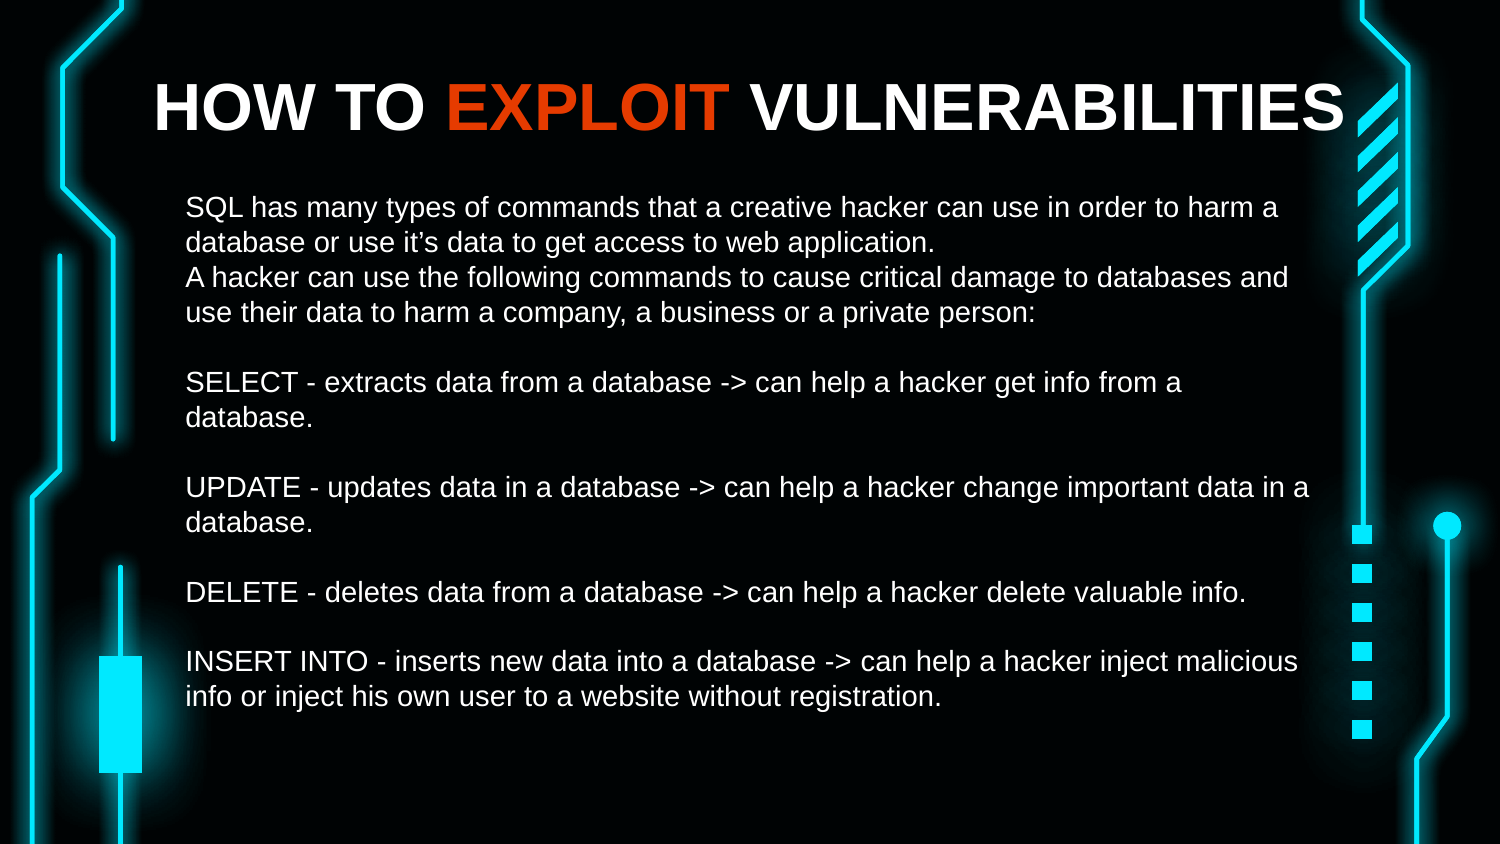

# HOW TO EXPLOIT VULNERABILITIES
SQL has many types of commands that a creative hacker can use in order to harm a database or use it’s data to get access to web application.
A hacker can use the following commands to cause critical damage to databases and use their data to harm a company, a business or a private person:

SELECT - extracts data from a database -> can help a hacker get info from a database.

UPDATE - updates data in a database -> can help a hacker change important data in a database.

DELETE - deletes data from a database -> can help a hacker delete valuable info.

INSERT INTO - inserts new data into a database -> can help a hacker inject malicious  info or inject his own user to a website without registration.